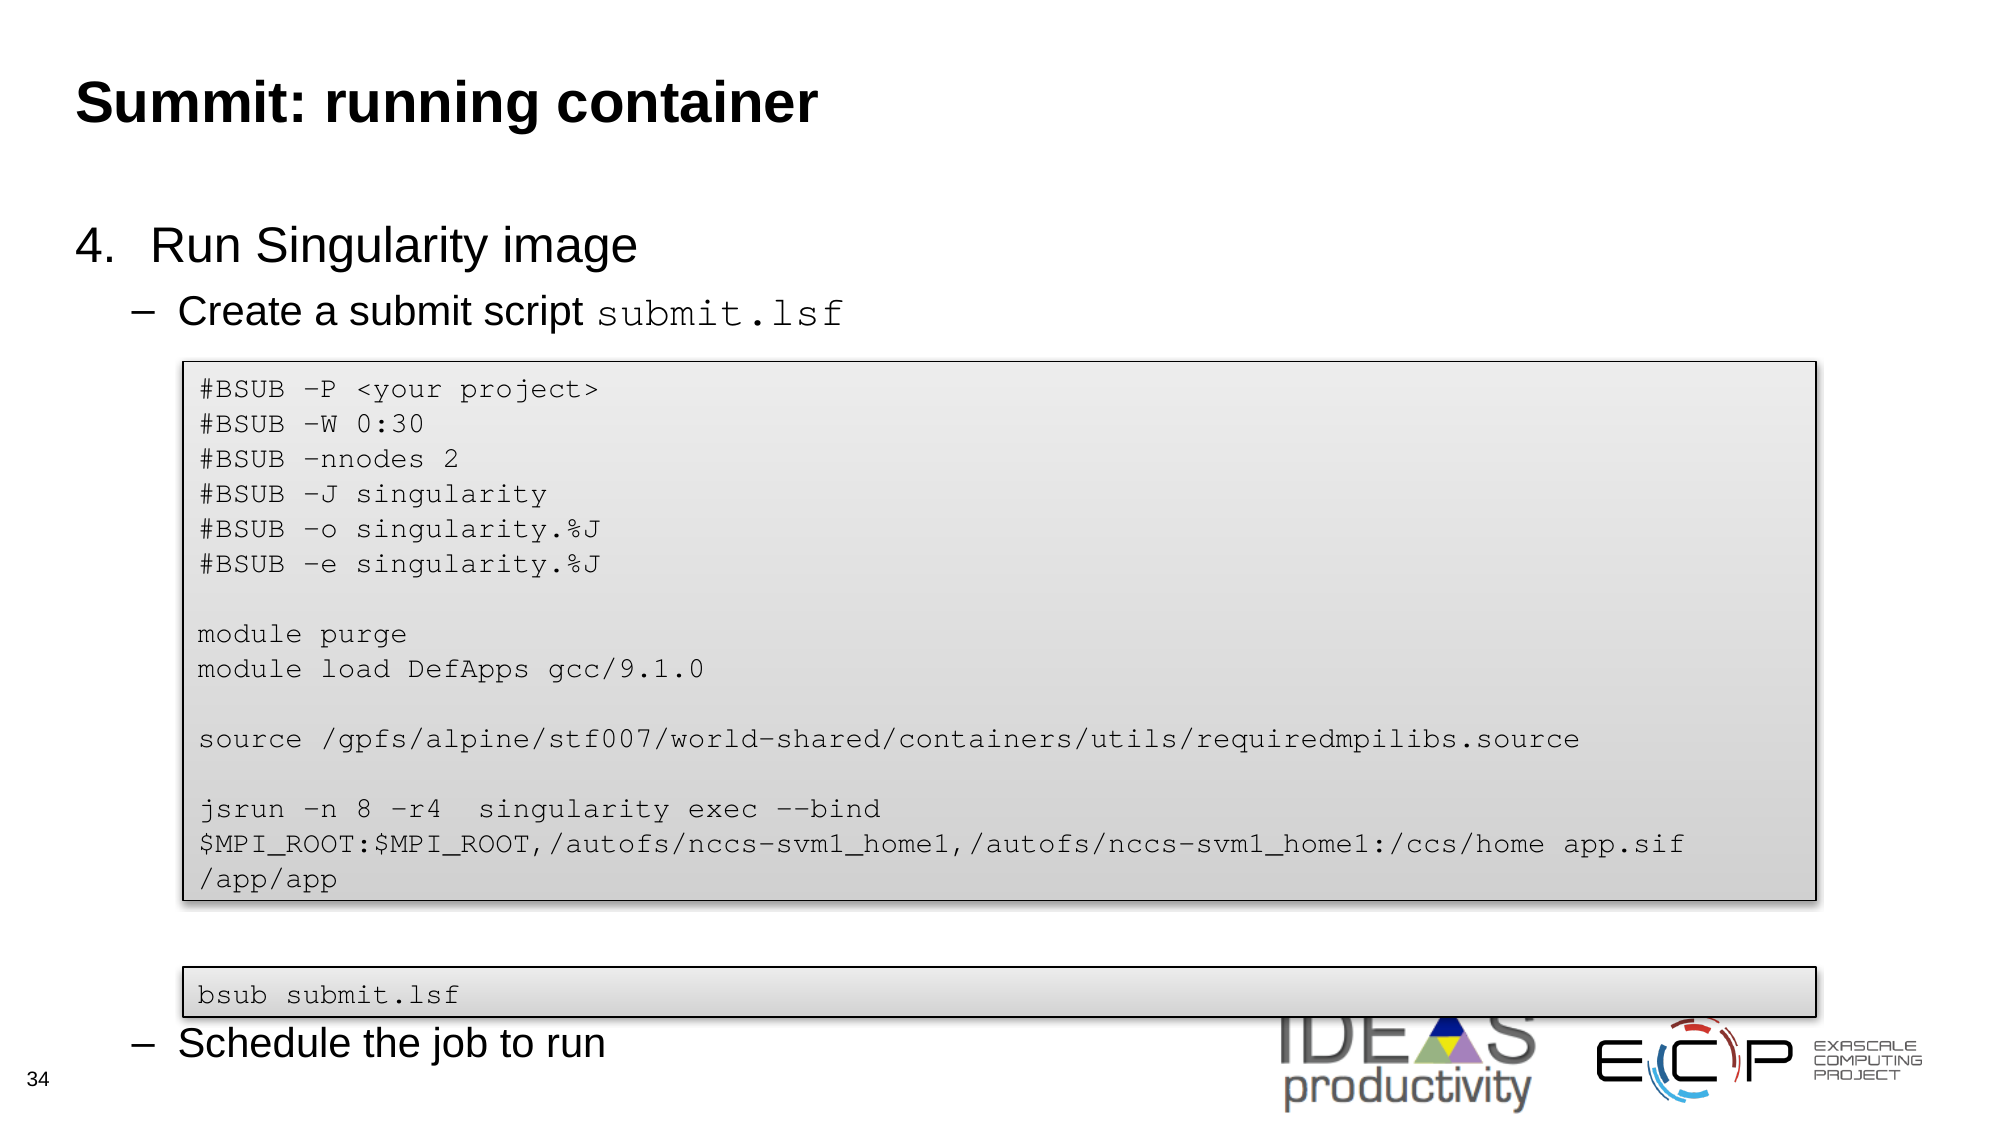

# Summit: running container
Run Singularity image
Create a submit script submit.lsf

Schedule the job to run
#BSUB -P <your project>
#BSUB -W 0:30
#BSUB -nnodes 2
#BSUB -J singularity
#BSUB -o singularity.%J
#BSUB -e singularity.%J

module purge
module load DefApps gcc/9.1.0

source /gpfs/alpine/stf007/world-shared/containers/utils/requiredmpilibs.source

jsrun -n 8 -r4  singularity exec --bind $MPI_ROOT:$MPI_ROOT,/autofs/nccs-svm1_home1,/autofs/nccs-svm1_home1:/ccs/home app.sif /app/app
bsub submit.lsf